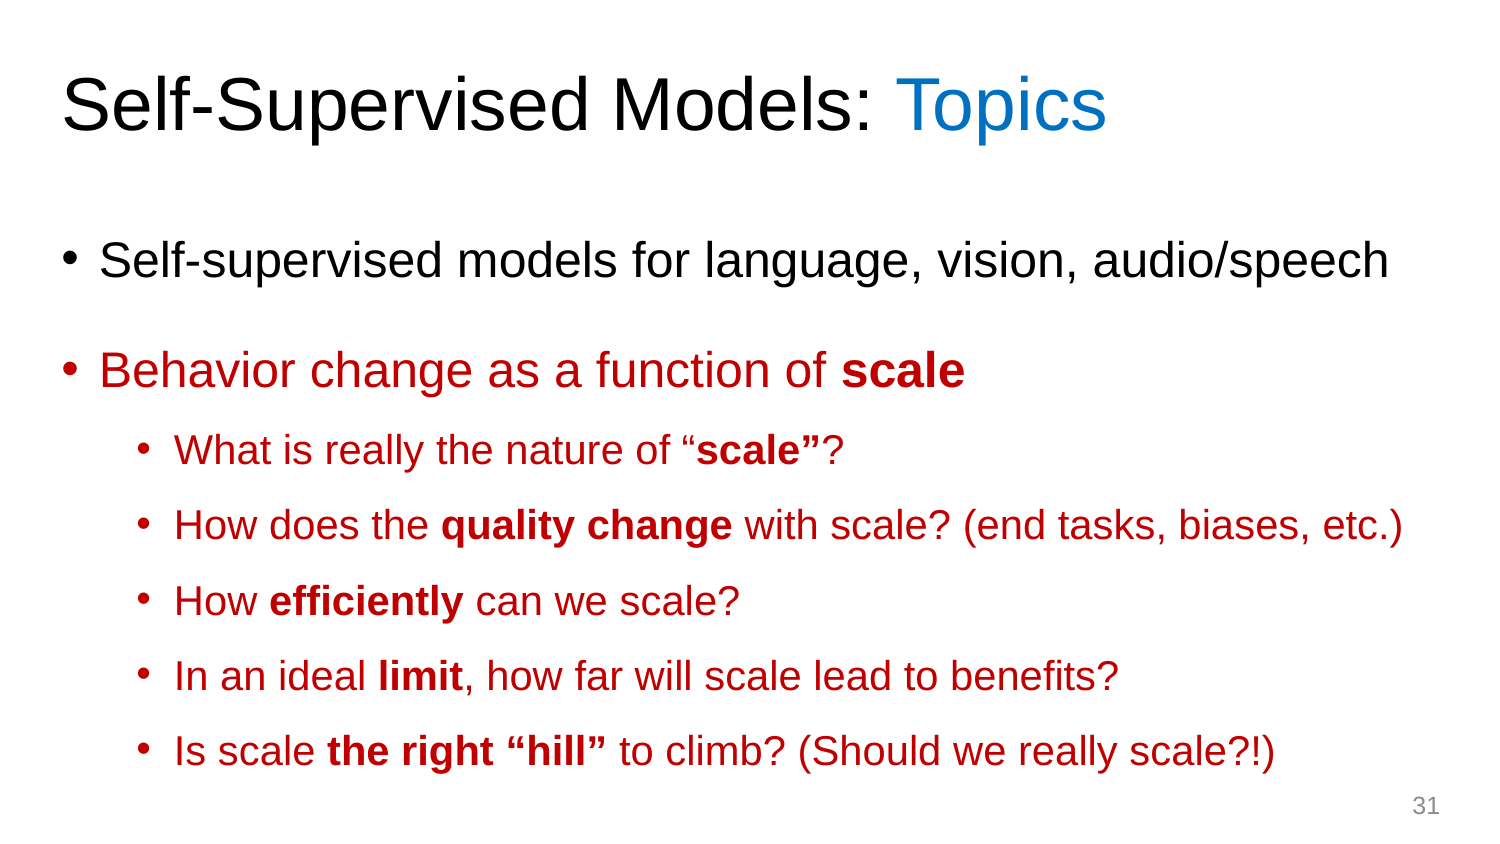

# Self-Supervised Models: Topics
Self-supervised models for language, vision, audio/speech
Behavior change as a function of scale
What is really the nature of “scale”?
How does the quality change with scale? (end tasks, biases, etc.)
How efficiently can we scale?
In an ideal limit, how far will scale lead to benefits?
Is scale the right “hill” to climb? (Should we really scale?!)
31